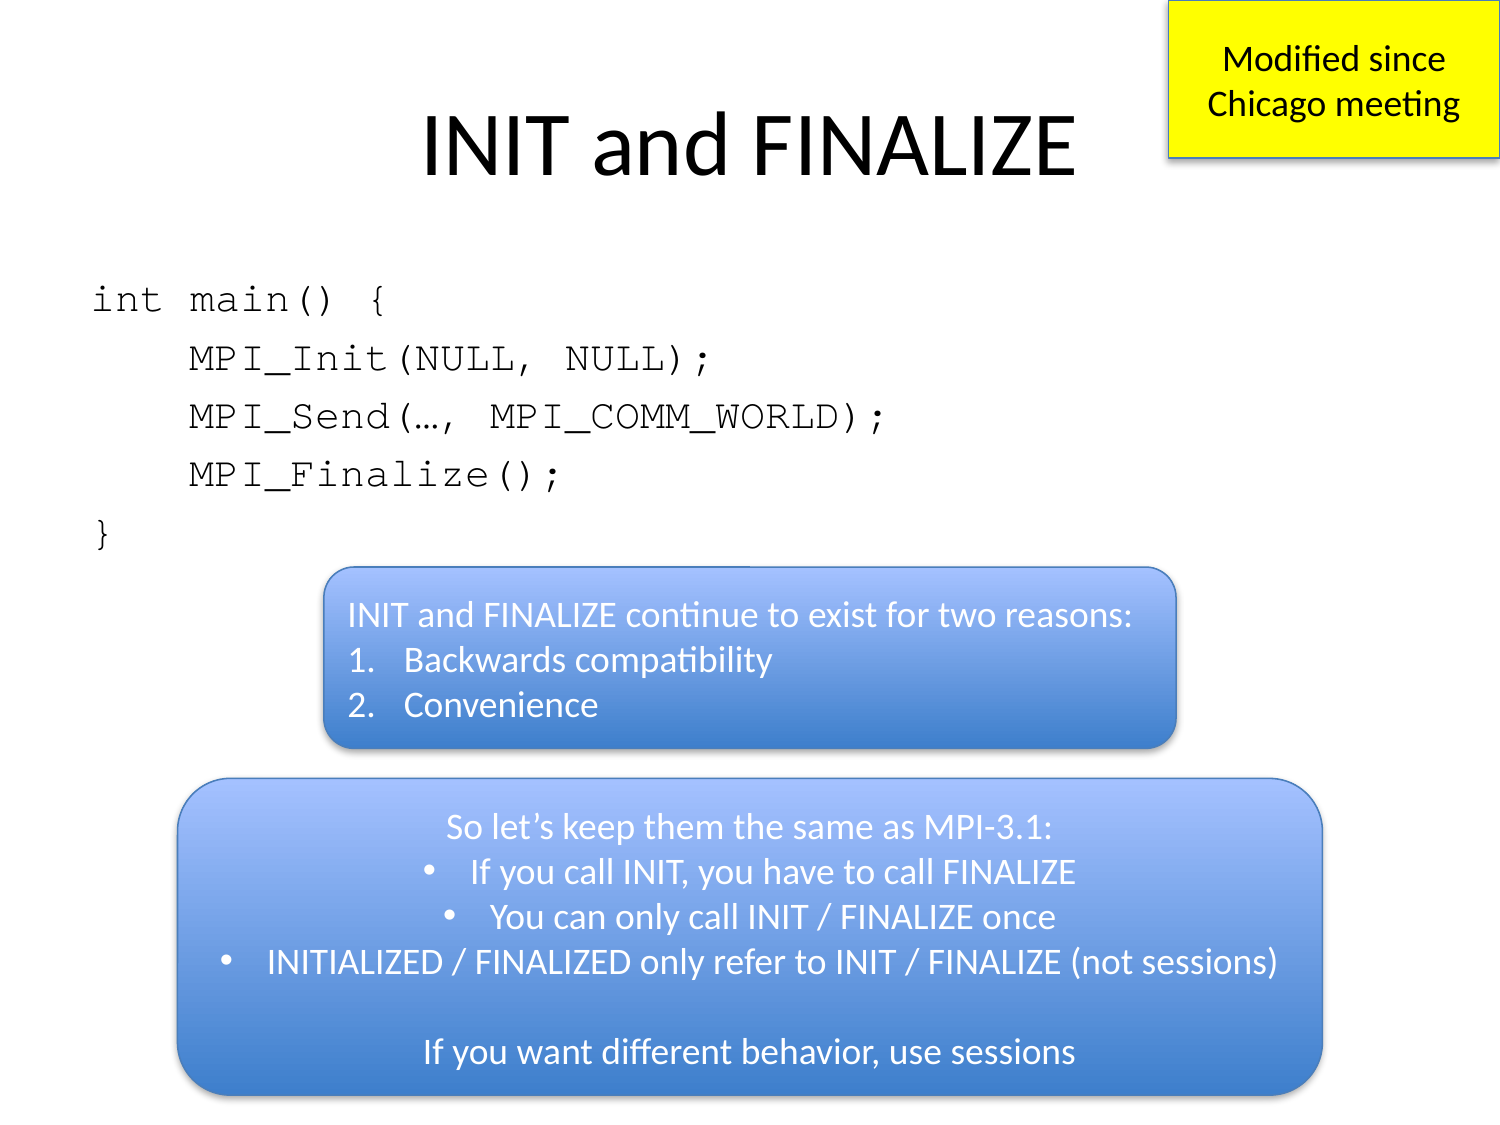

Modified since Chicago meeting
# INIT and FINALIZE
int main() {
    MPI_Init(NULL, NULL);
    MPI_Send(…, MPI_COMM_WORLD);
    MPI_Finalize();
}
INIT and FINALIZE continue to exist for two reasons:
Backwards compatibility
Convenience
So let’s keep them the same as MPI-3.1:
If you call INIT, you have to call FINALIZE
You can only call INIT / FINALIZE once
INITIALIZED / FINALIZED only refer to INIT / FINALIZE (not sessions)

If you want different behavior, use sessions